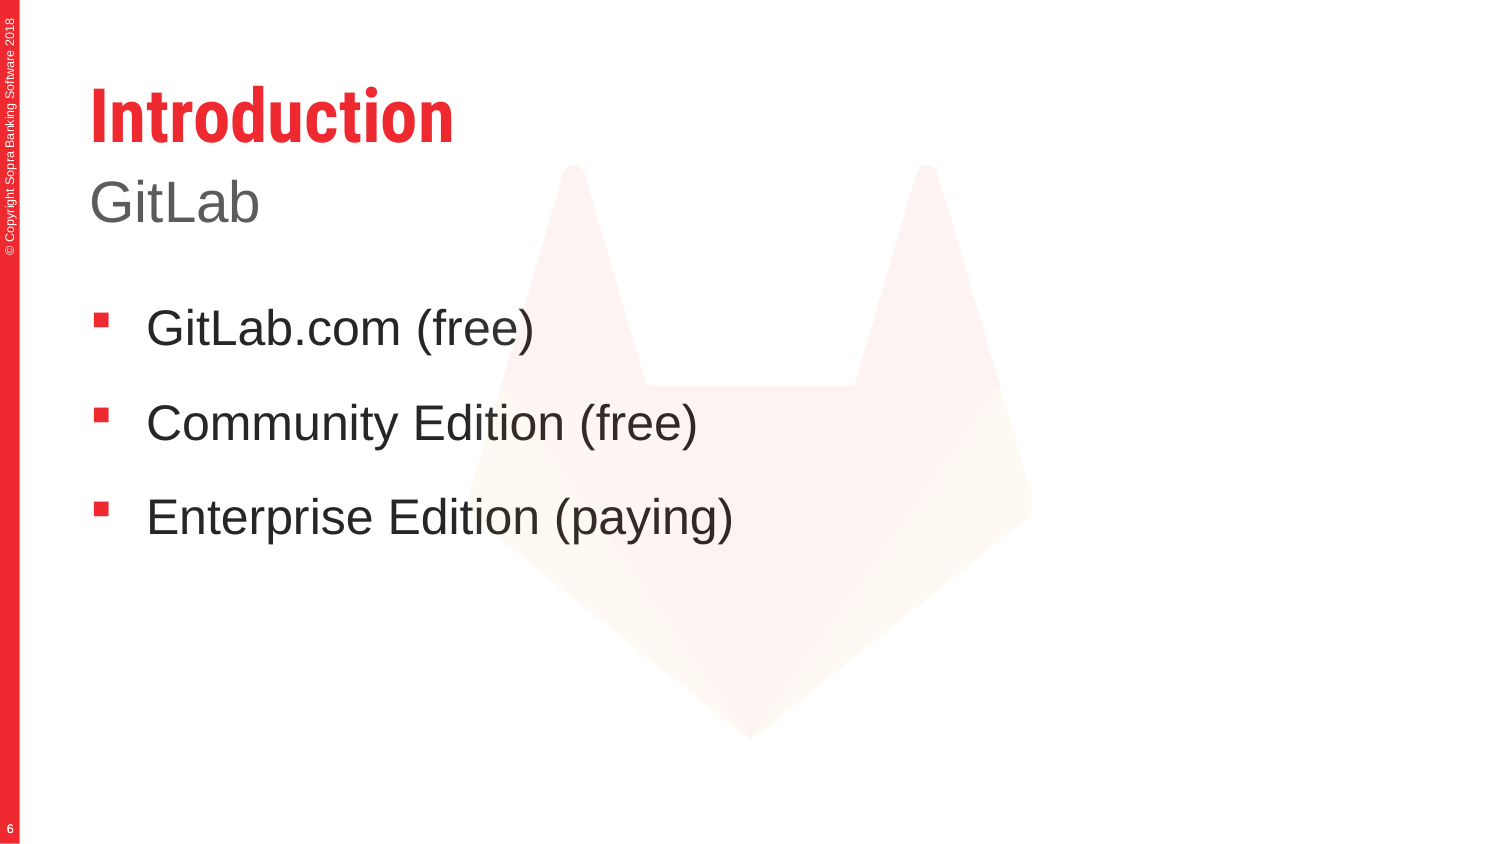

# Introduction
GitLab

GitLab.com (free)
Community Edition (free)
Enterprise Edition (paying)